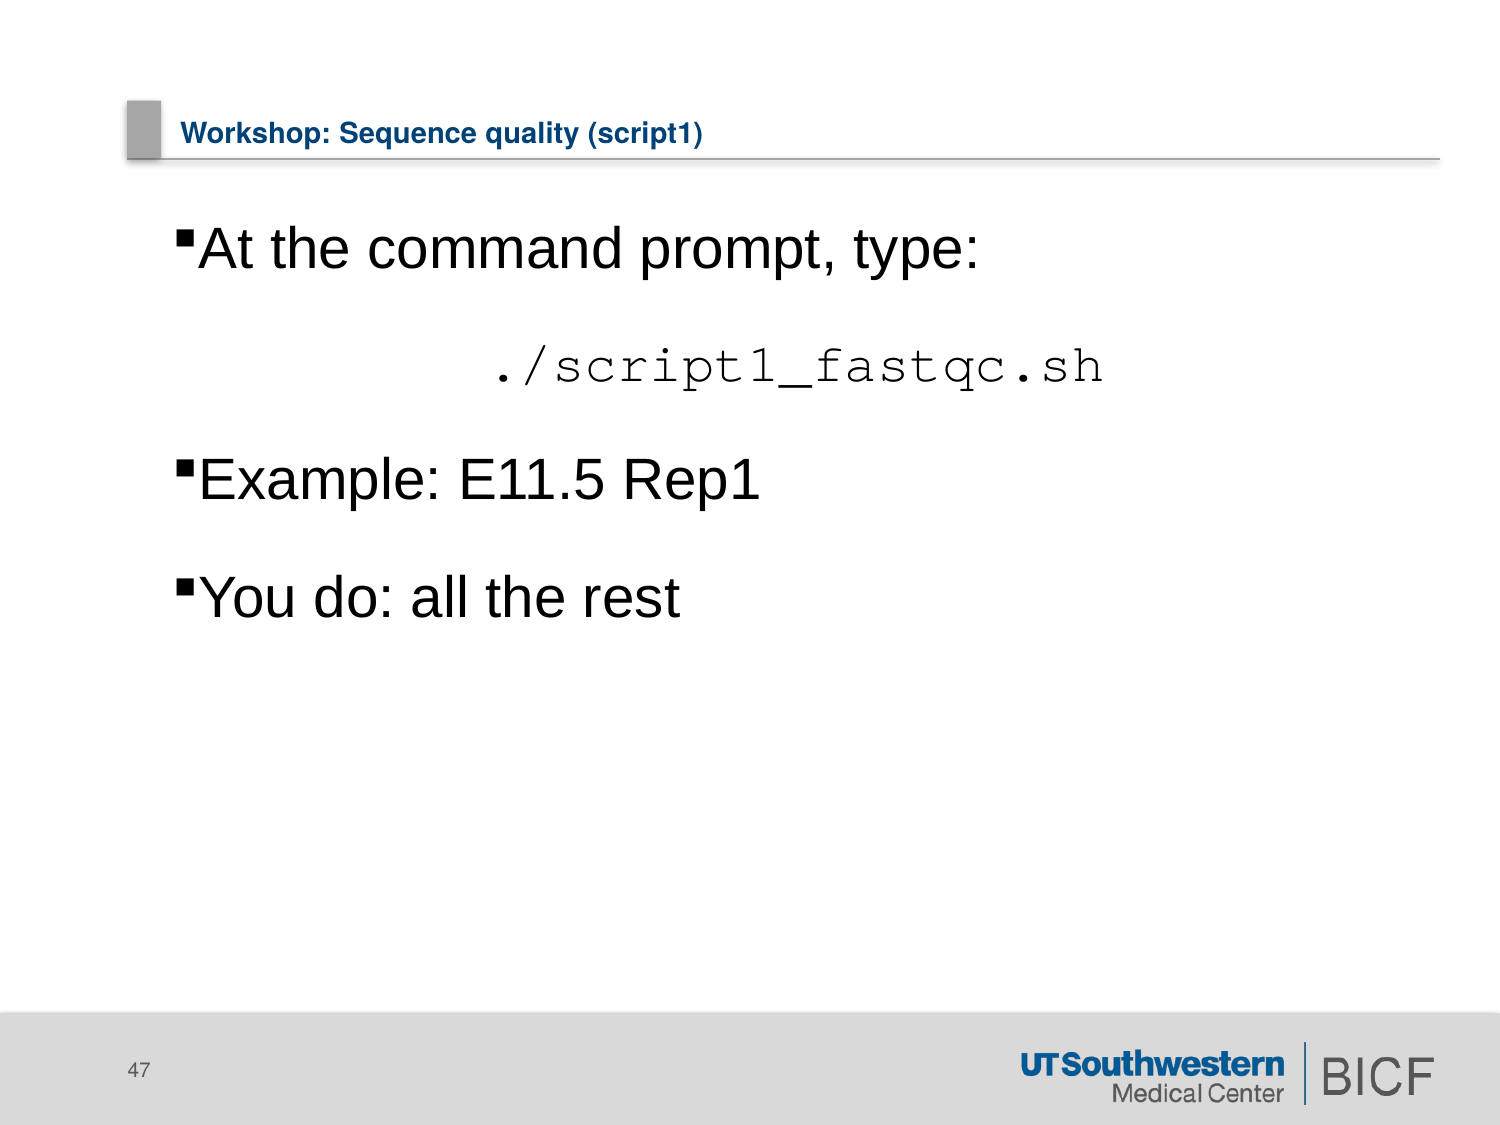

# Workshop: Sequence quality (script1)
At the command prompt, type:
		./script1_fastqc.sh
Example: E11.5 Rep1
You do: all the rest
47